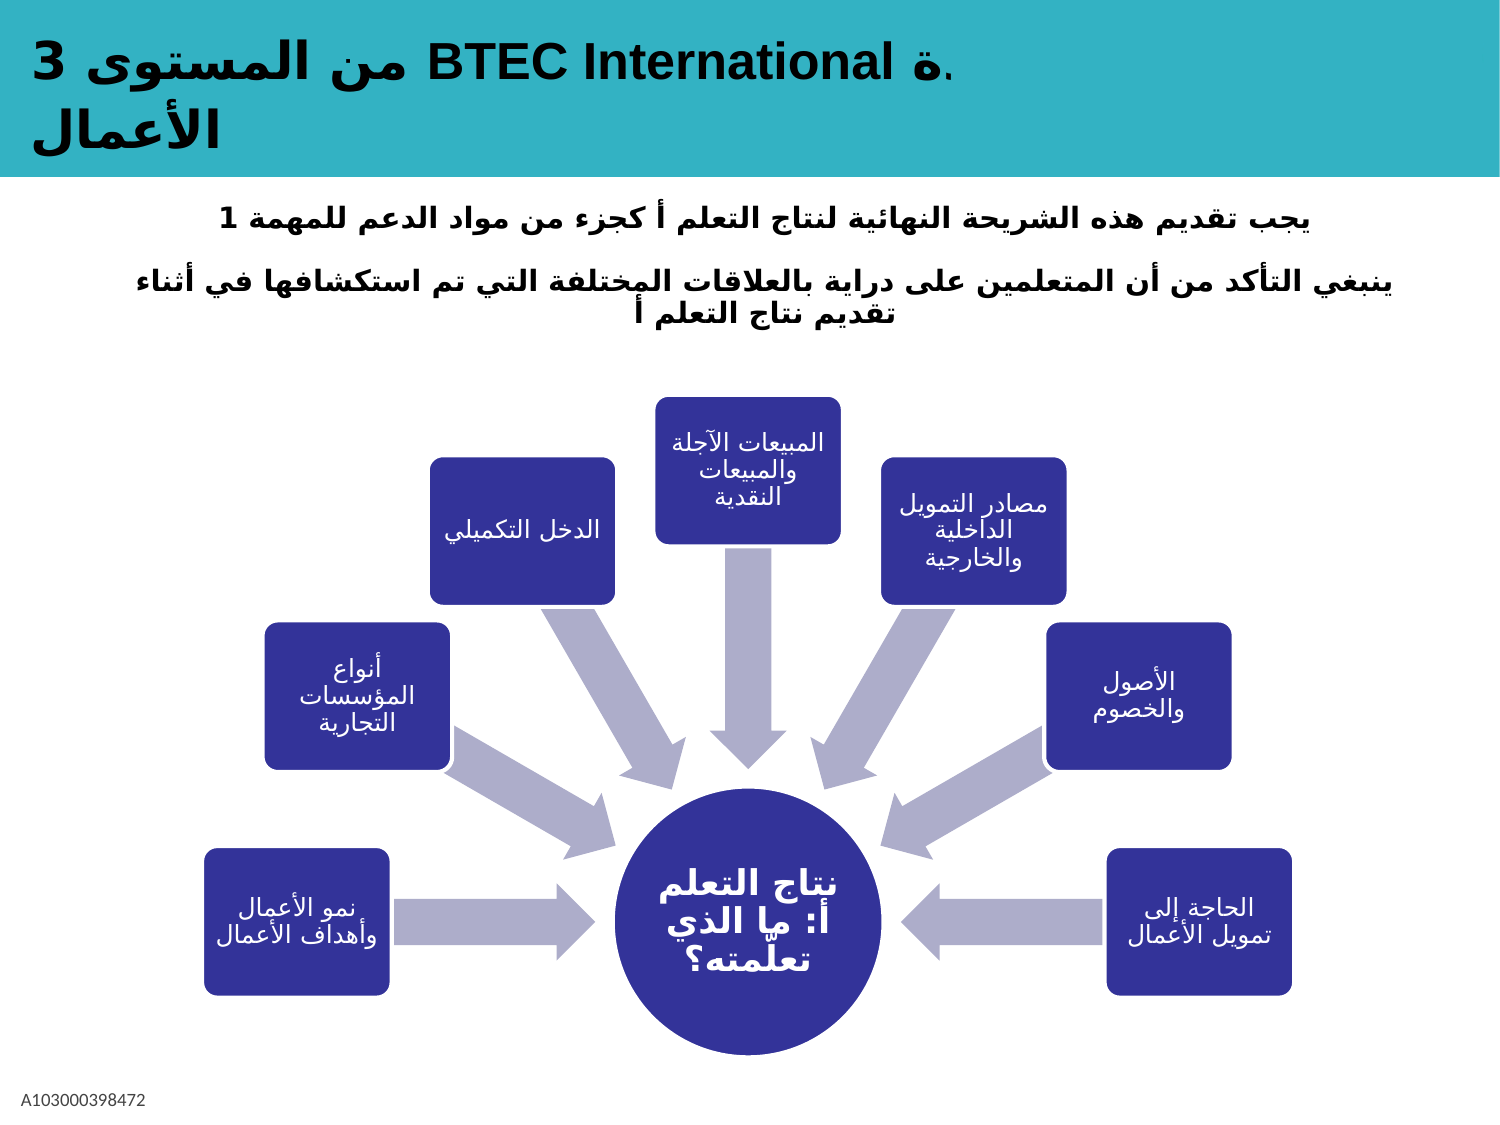

# يجب تقديم هذه الشريحة النهائية لنتاج التعلم أ كجزء من مواد الدعم للمهمة 1 ينبغي التأكد من أن المتعلمين على دراية بالعلاقات المختلفة التي تم استكشافها في أثناء تقديم نتاج التعلم أ

المبيعات الآجلة والمبيعات النقدية
مصادر التمويل الداخلية والخارجية
الدخل التكميلي

الأصول والخصوم
أنواع المؤسسات التجارية

نتاج التعلم أ: ما الذي تعلّمته؟
الحاجة إلى تمويل الأعمال
نمو الأعمال وأهداف الأعمال

A103000398472